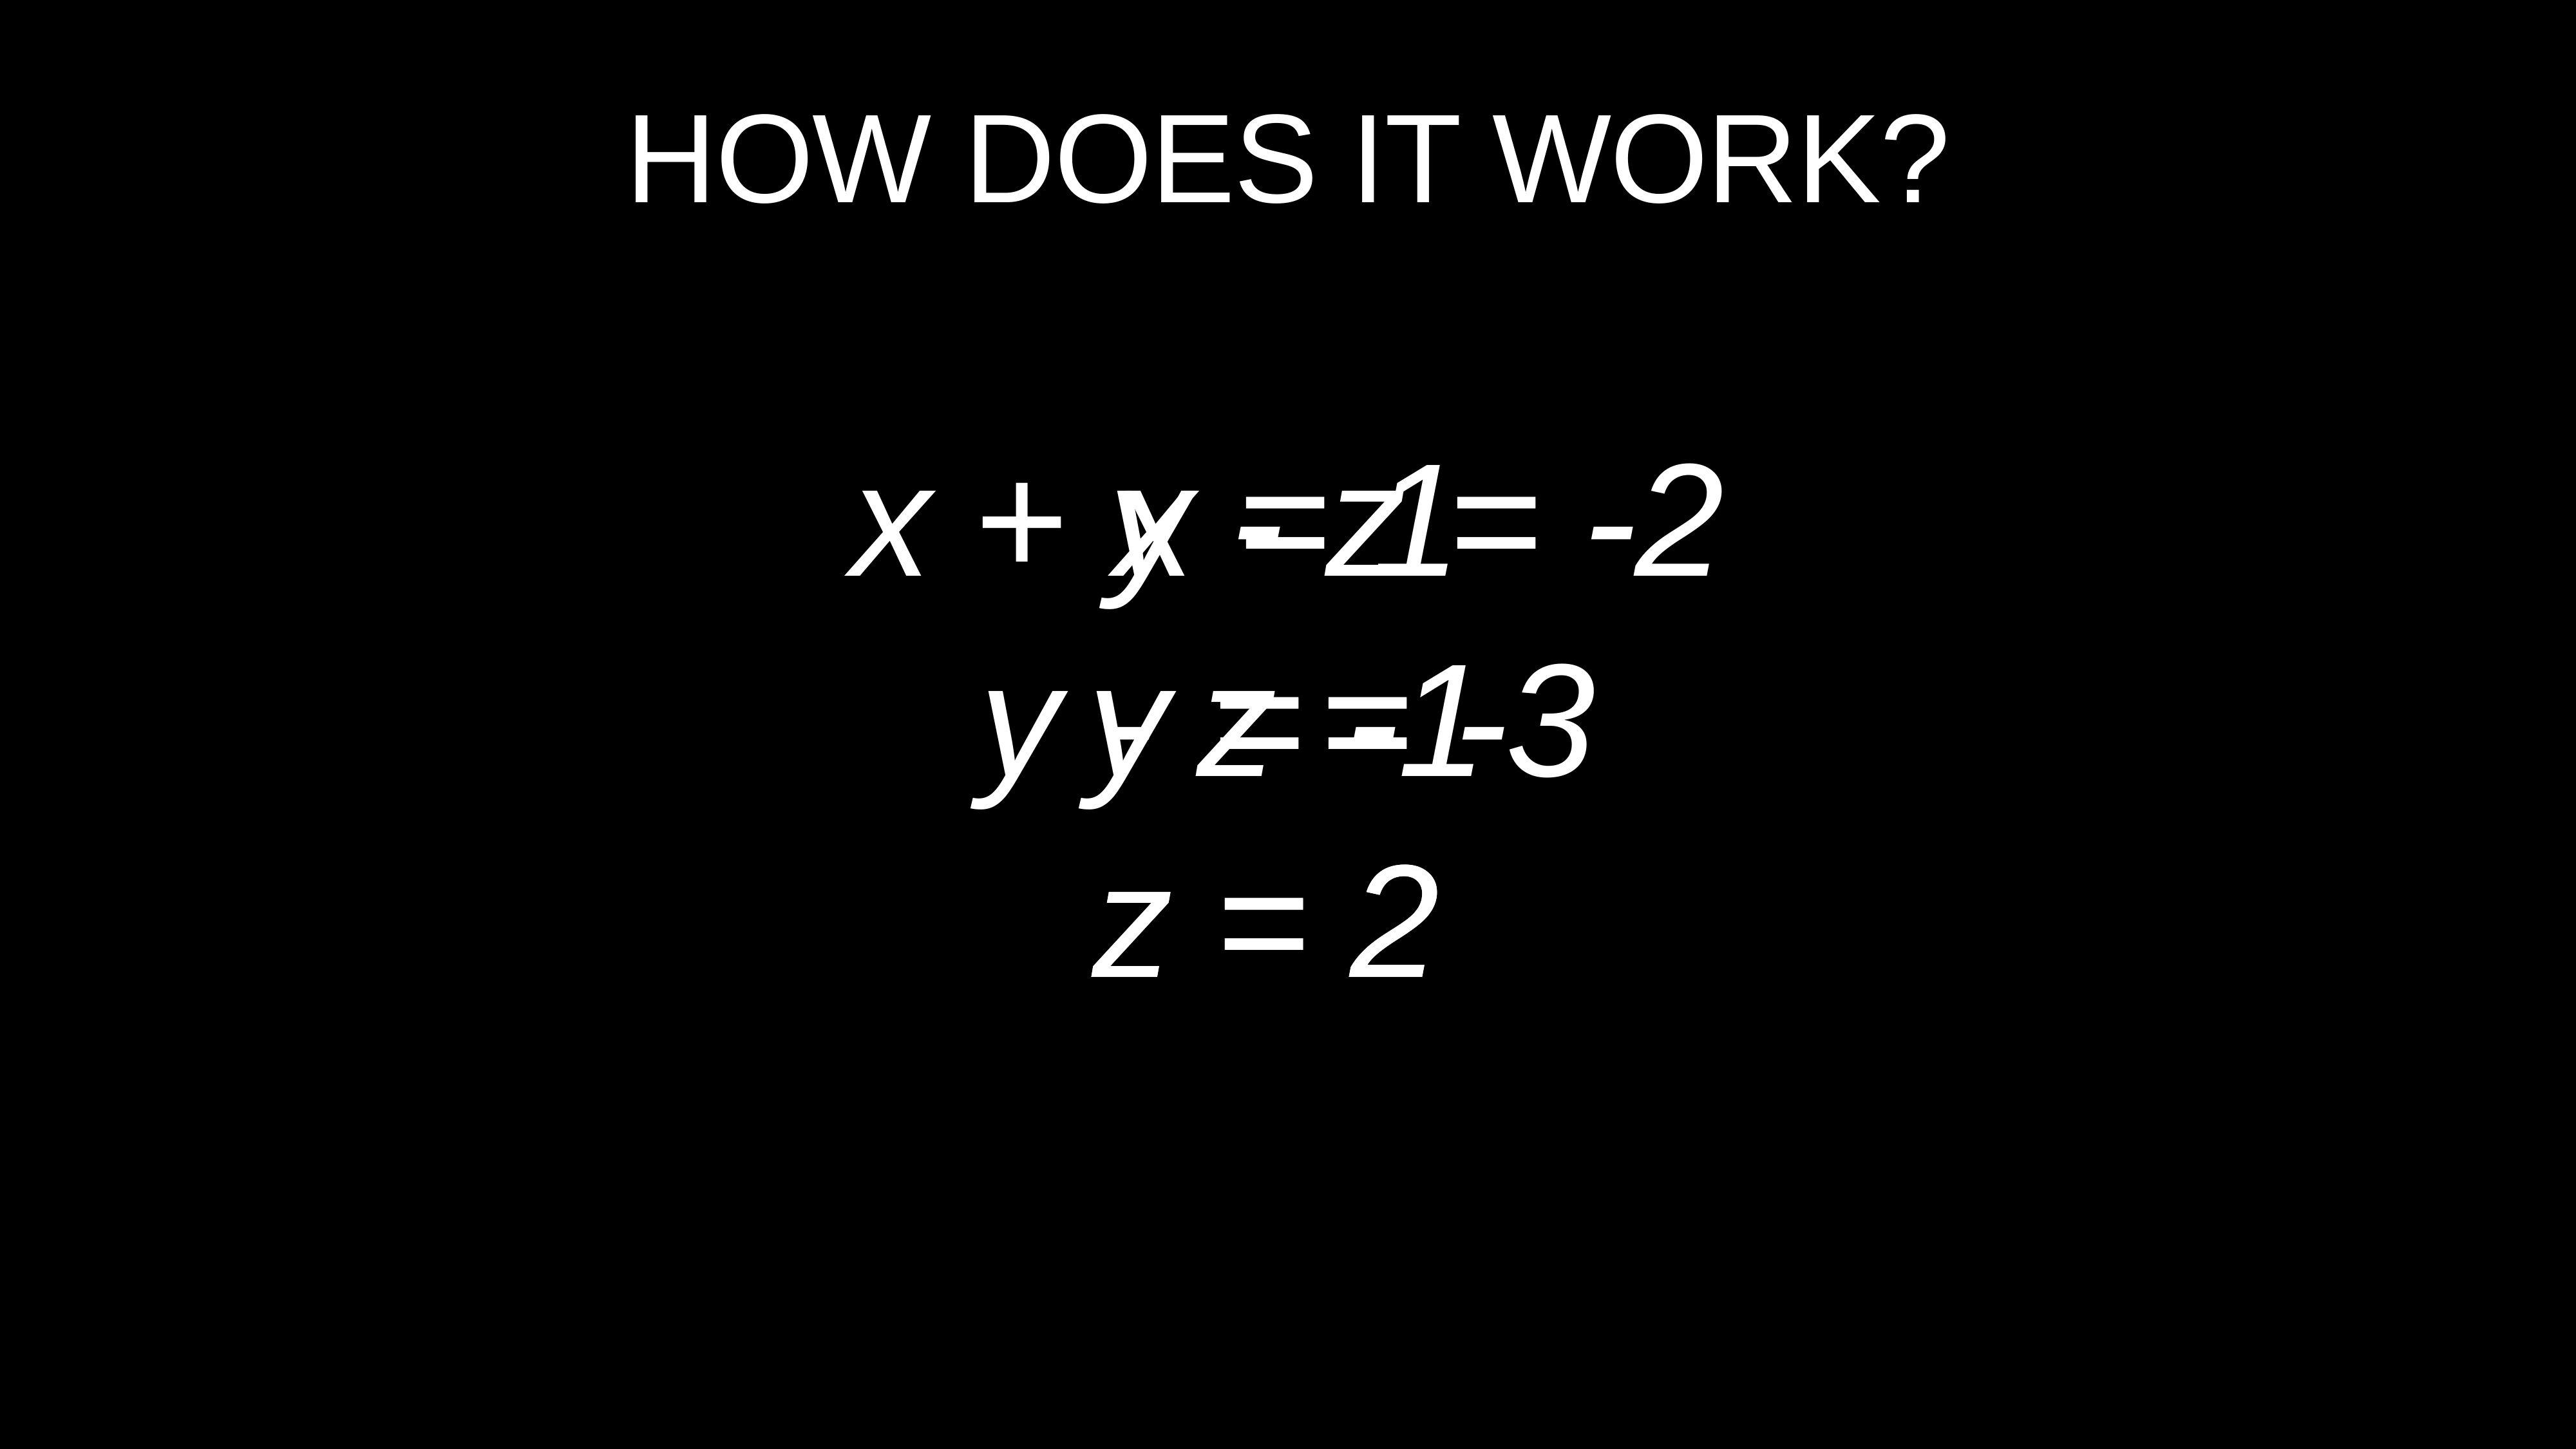

# HOW DOES IT WORK?
x + y - z = -2
y - z = -3
z = 2
x = 1
y = -1
z = 2